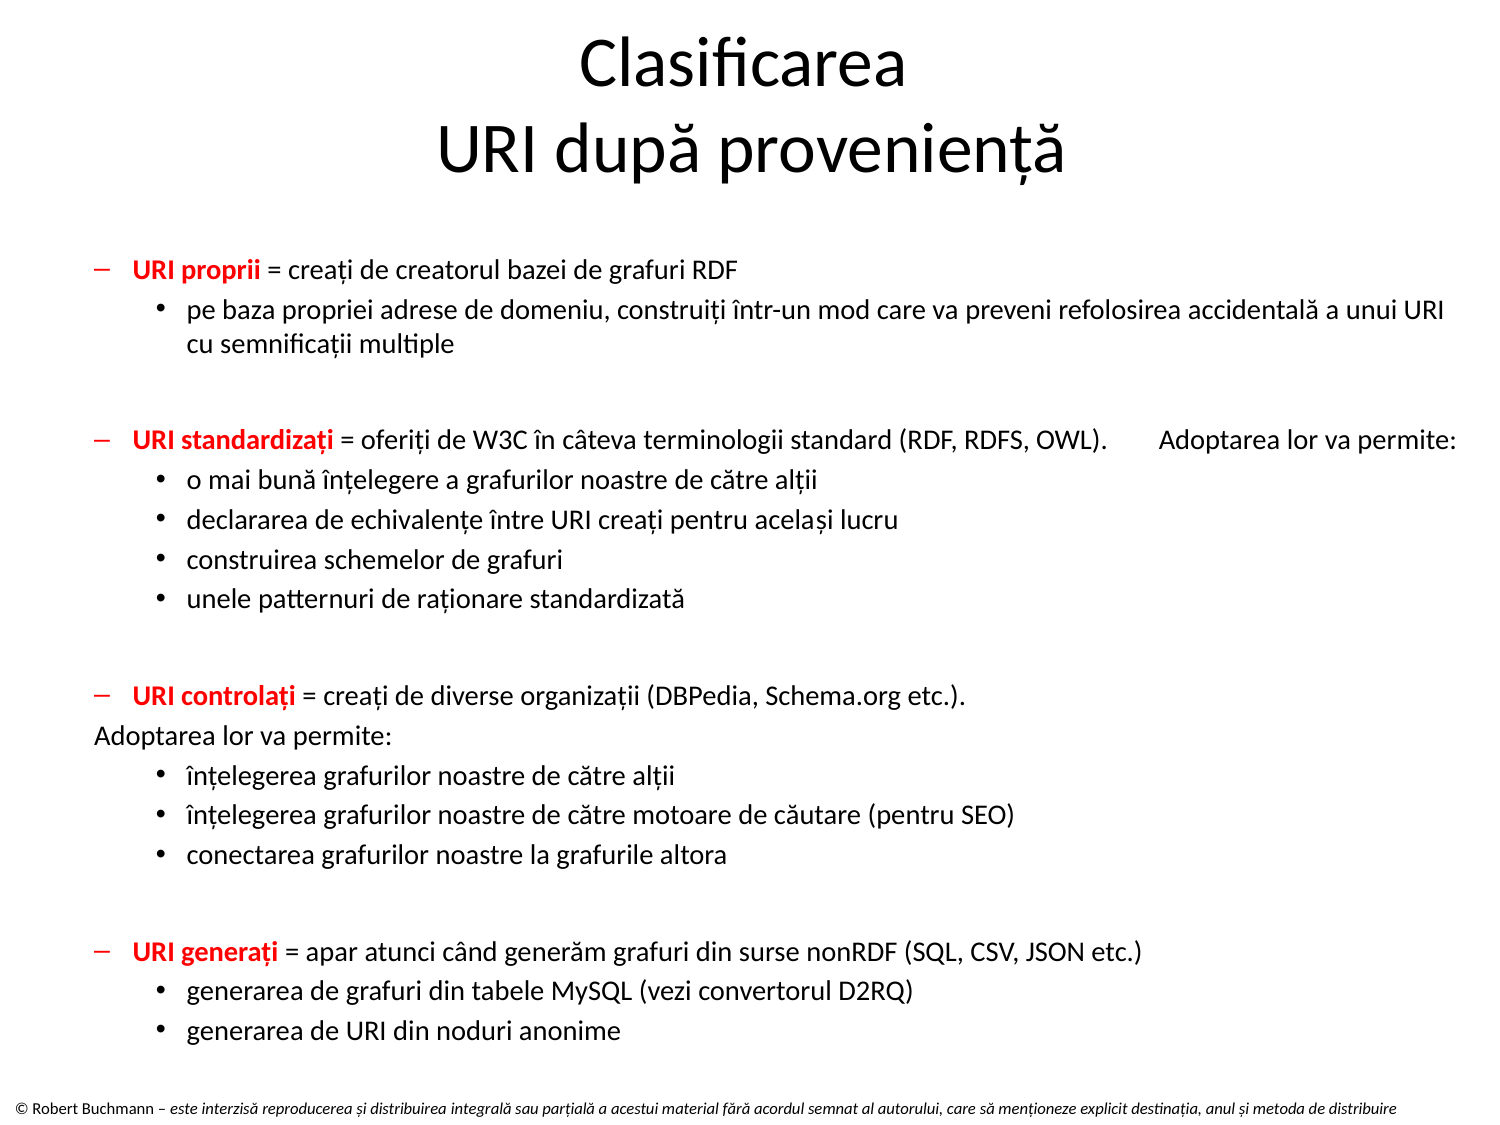

# Clasificarea URI după proveniență
URI proprii = creaţi de creatorul bazei de grafuri RDF
pe baza propriei adrese de domeniu, construiți într-un mod care va preveni refolosirea accidentală a unui URI cu semnificații multiple

URI standardizaţi = oferiți de W3C în câteva terminologii standard (RDF, RDFS, OWL). 	Adoptarea lor va permite:
o mai bună înțelegere a grafurilor noastre de către alții
declararea de echivalențe între URI creați pentru același lucru
construirea schemelor de grafuri
unele patternuri de raționare standardizată

URI controlaţi = creaţi de diverse organizaţii (DBPedia, Schema.org etc.).
	Adoptarea lor va permite:
înțelegerea grafurilor noastre de către alții
înțelegerea grafurilor noastre de către motoare de căutare (pentru SEO)
conectarea grafurilor noastre la grafurile altora

URI generaţi = apar atunci când generăm grafuri din surse nonRDF (SQL, CSV, JSON etc.)
generarea de grafuri din tabele MySQL (vezi convertorul D2RQ)
generarea de URI din noduri anonime